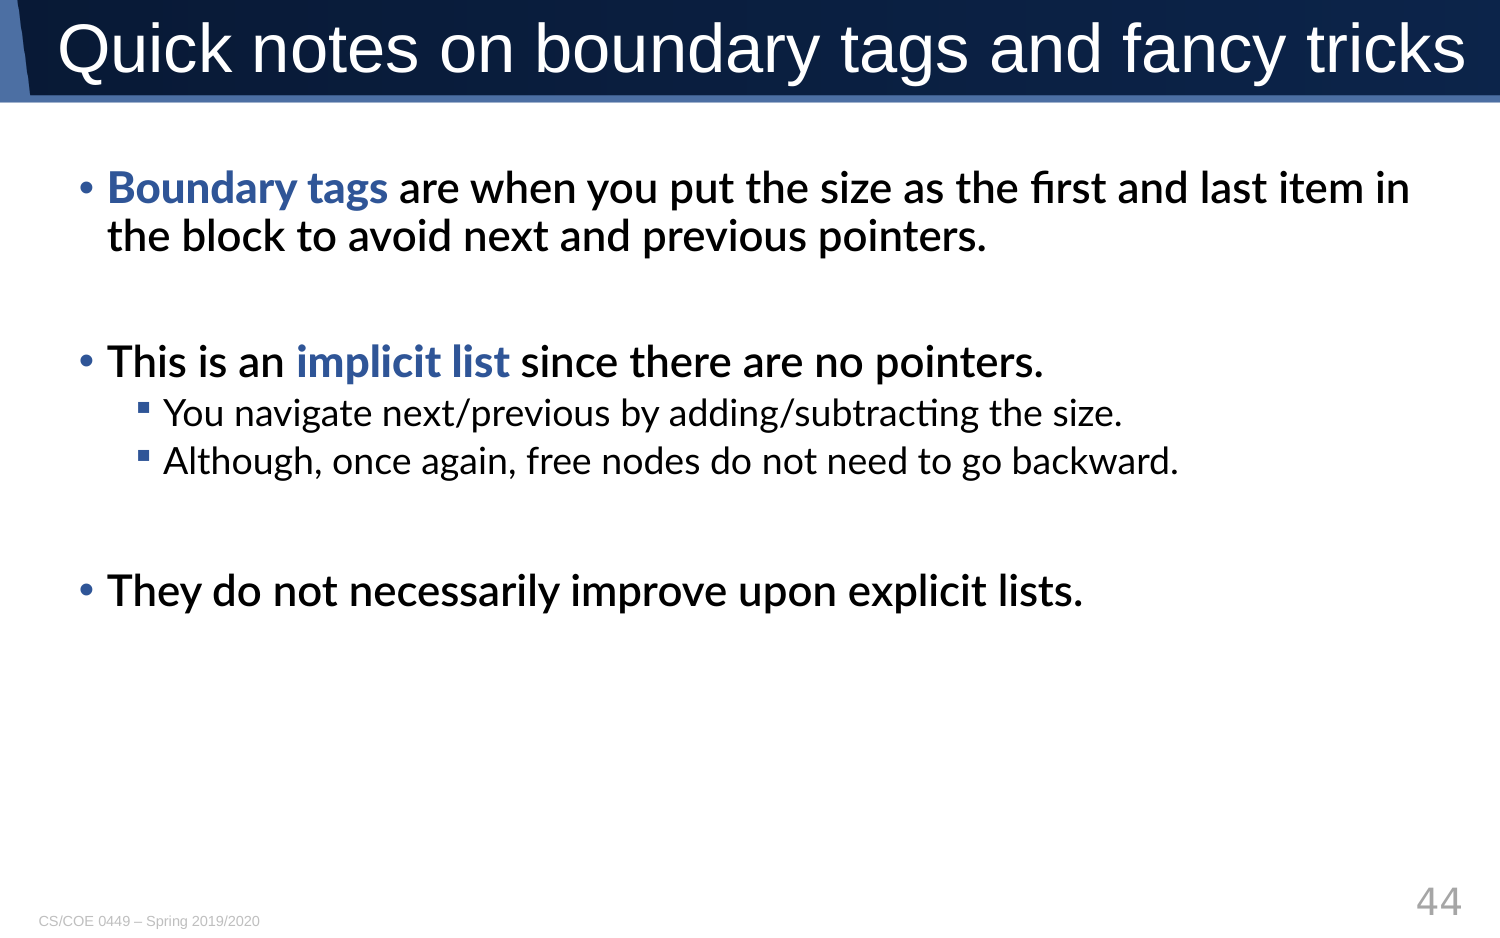

# Quick notes on boundary tags and fancy tricks
Boundary tags are when you put the size as the first and last item in the block to avoid next and previous pointers.

This is an implicit list since there are no pointers.
You navigate next/previous by adding/subtracting the size.
Although, once again, free nodes do not need to go backward.

They do not necessarily improve upon explicit lists.
44
CS/COE 0449 – Spring 2019/2020